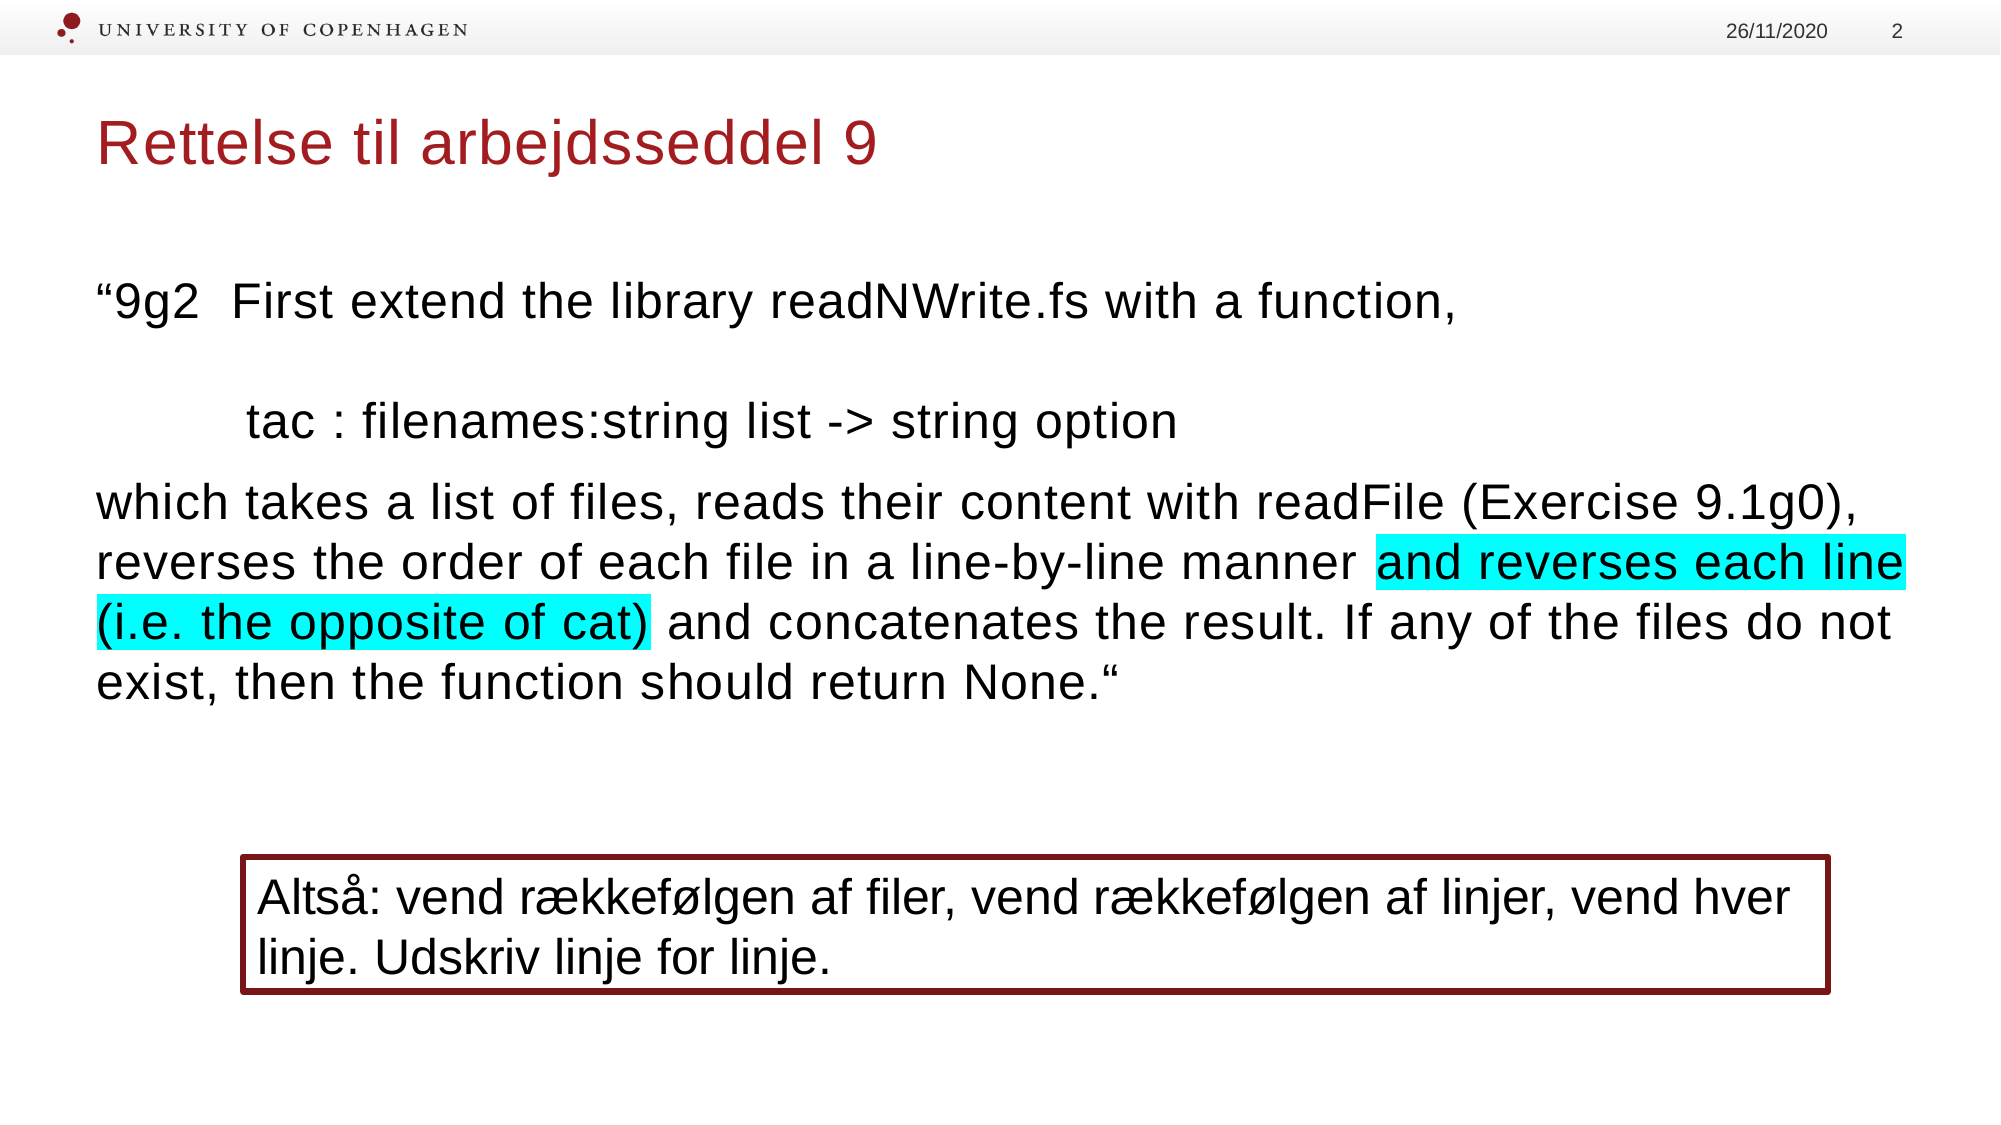

26/11/2020
2
# Rettelse til arbejdsseddel 9
“9g2  First extend the library readNWrite.fs with a function,
	tac : filenames:string list -> string option
which takes a list of files, reads their content with readFile (Exercise 9.1g0), reverses the order of each file in a line-by-line manner and reverses each line (i.e. the opposite of cat) and concatenates the result. If any of the files do not exist, then the function should return None.“

Altså: vend rækkefølgen af filer, vend rækkefølgen af linjer, vend hver linje. Udskriv linje for linje.